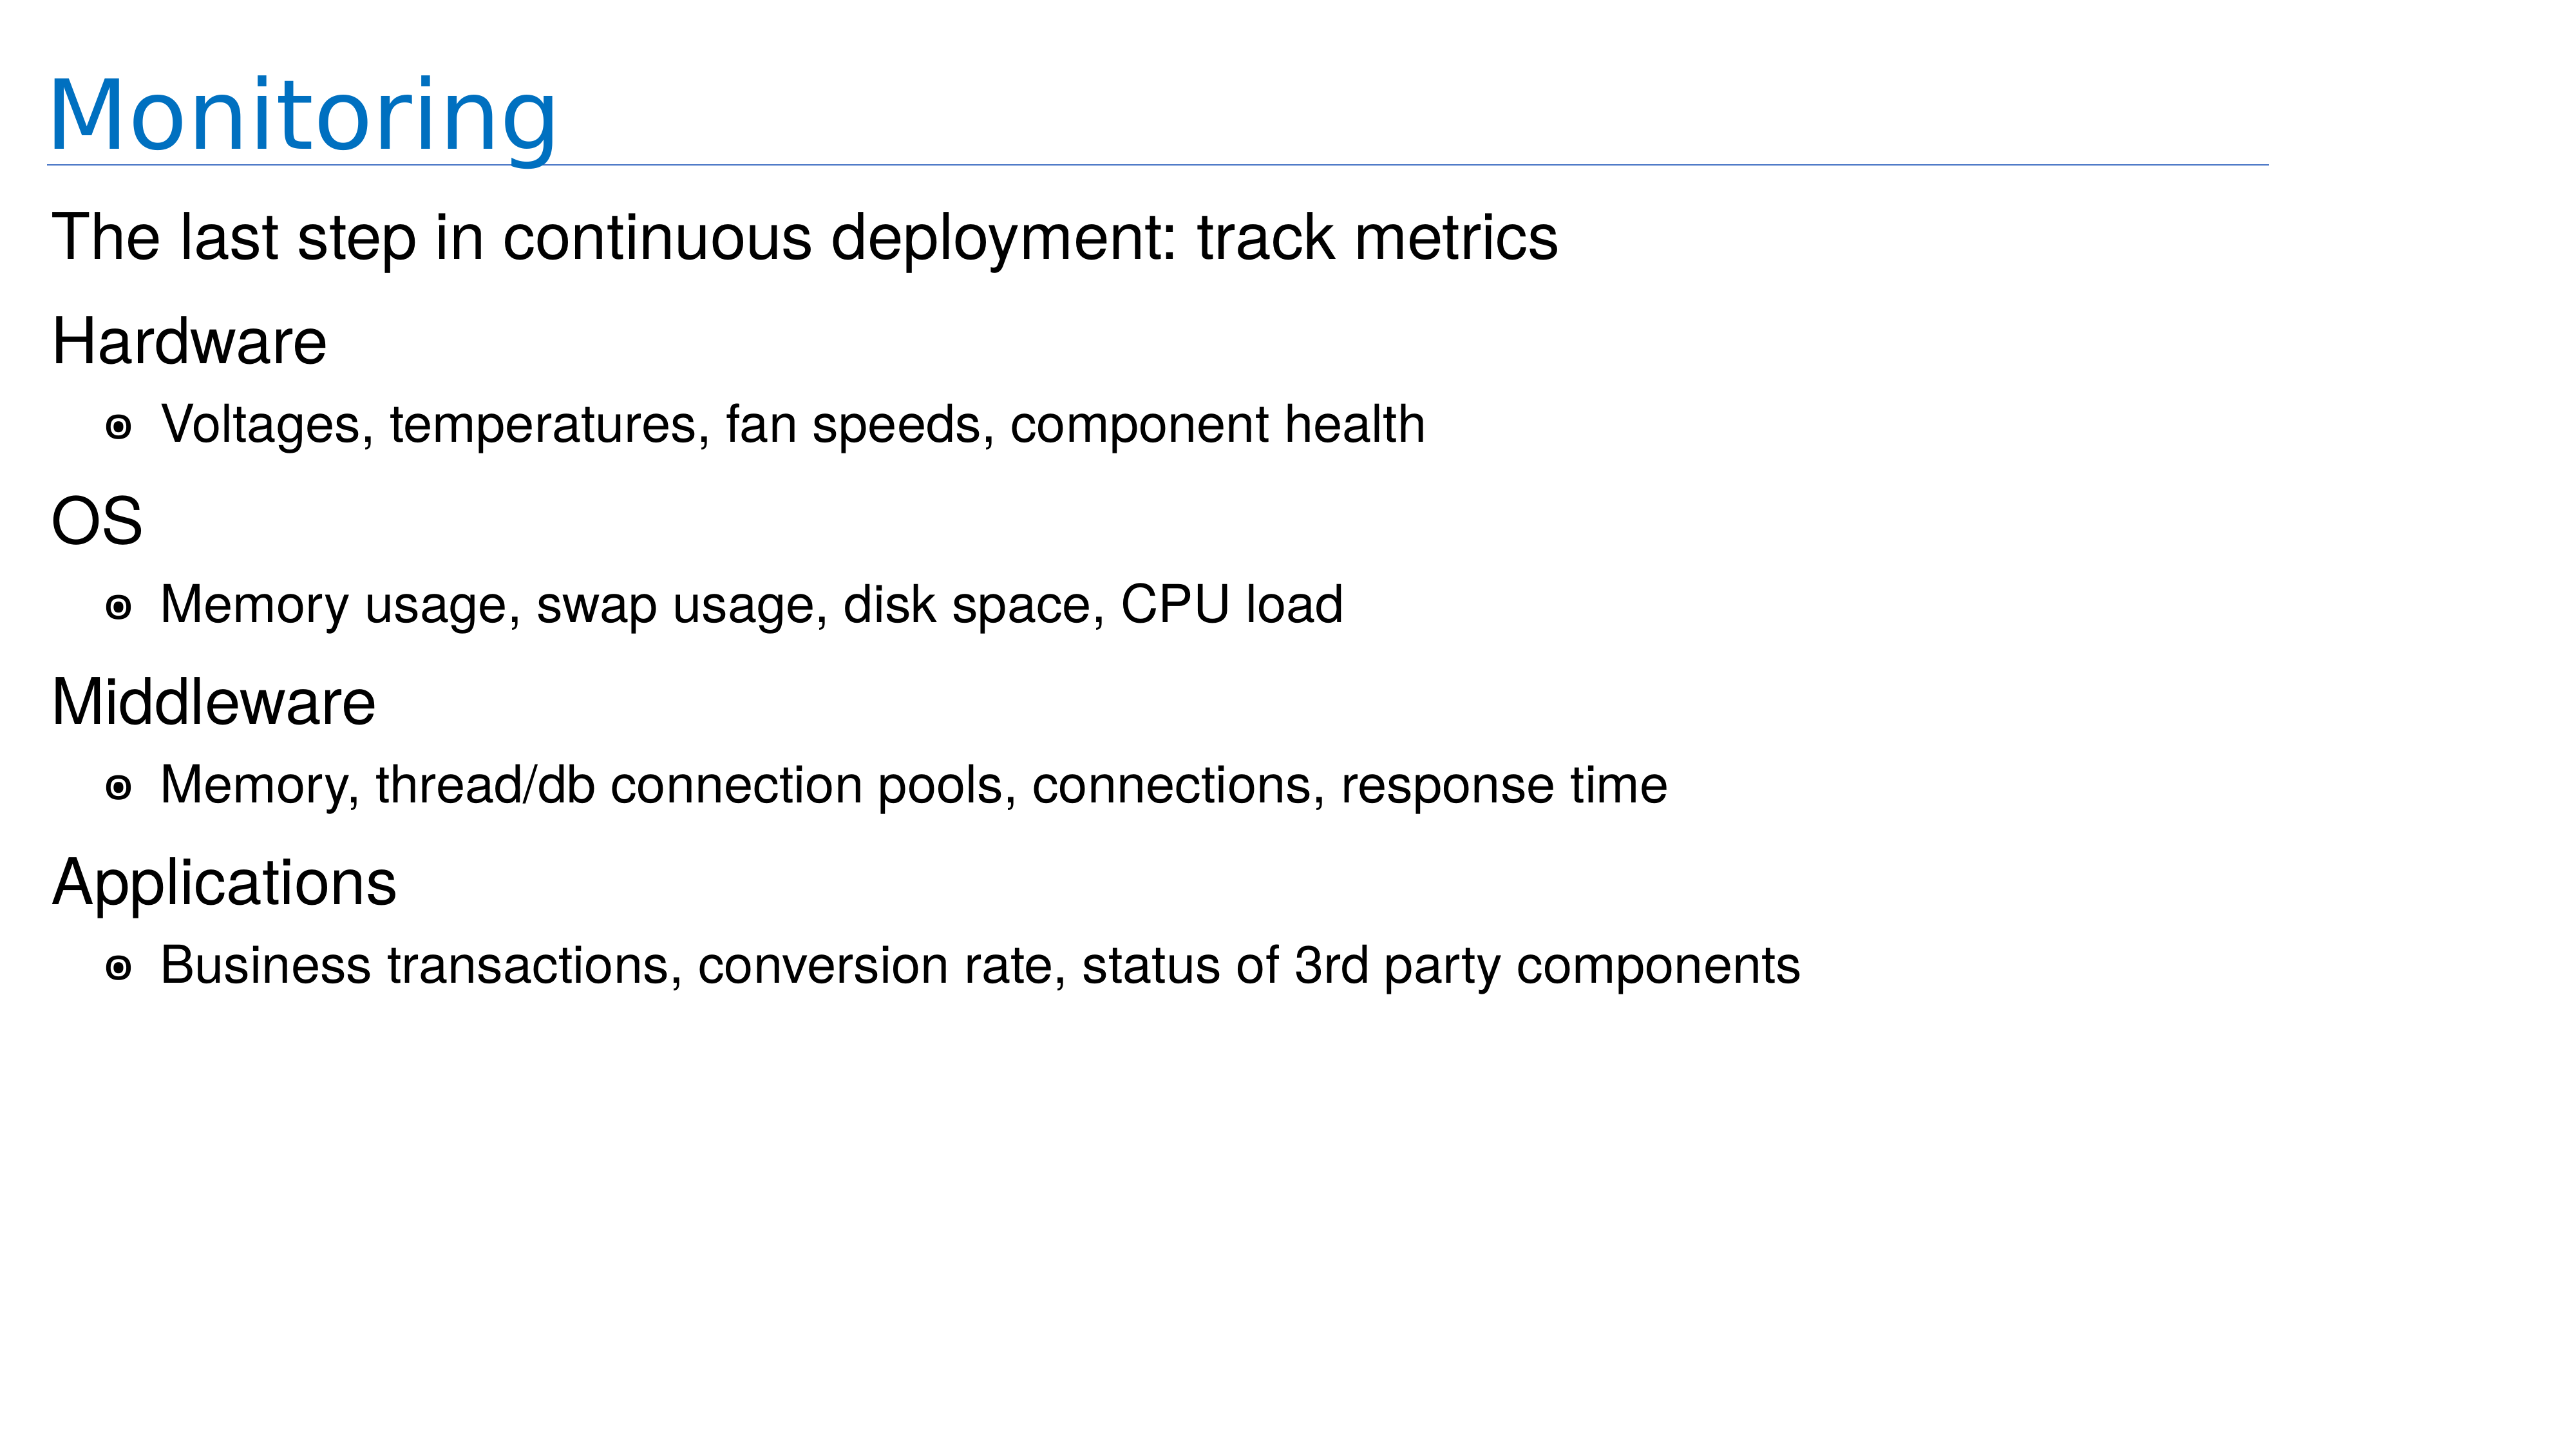

# Monitoring
The last step in continuous deployment: track metrics
Hardware
Voltages, temperatures, fan speeds, component health
OS
Memory usage, swap usage, disk space, CPU load
Middleware
Memory, thread/db connection pools, connections, response time
Applications
Business transactions, conversion rate, status of 3rd party components